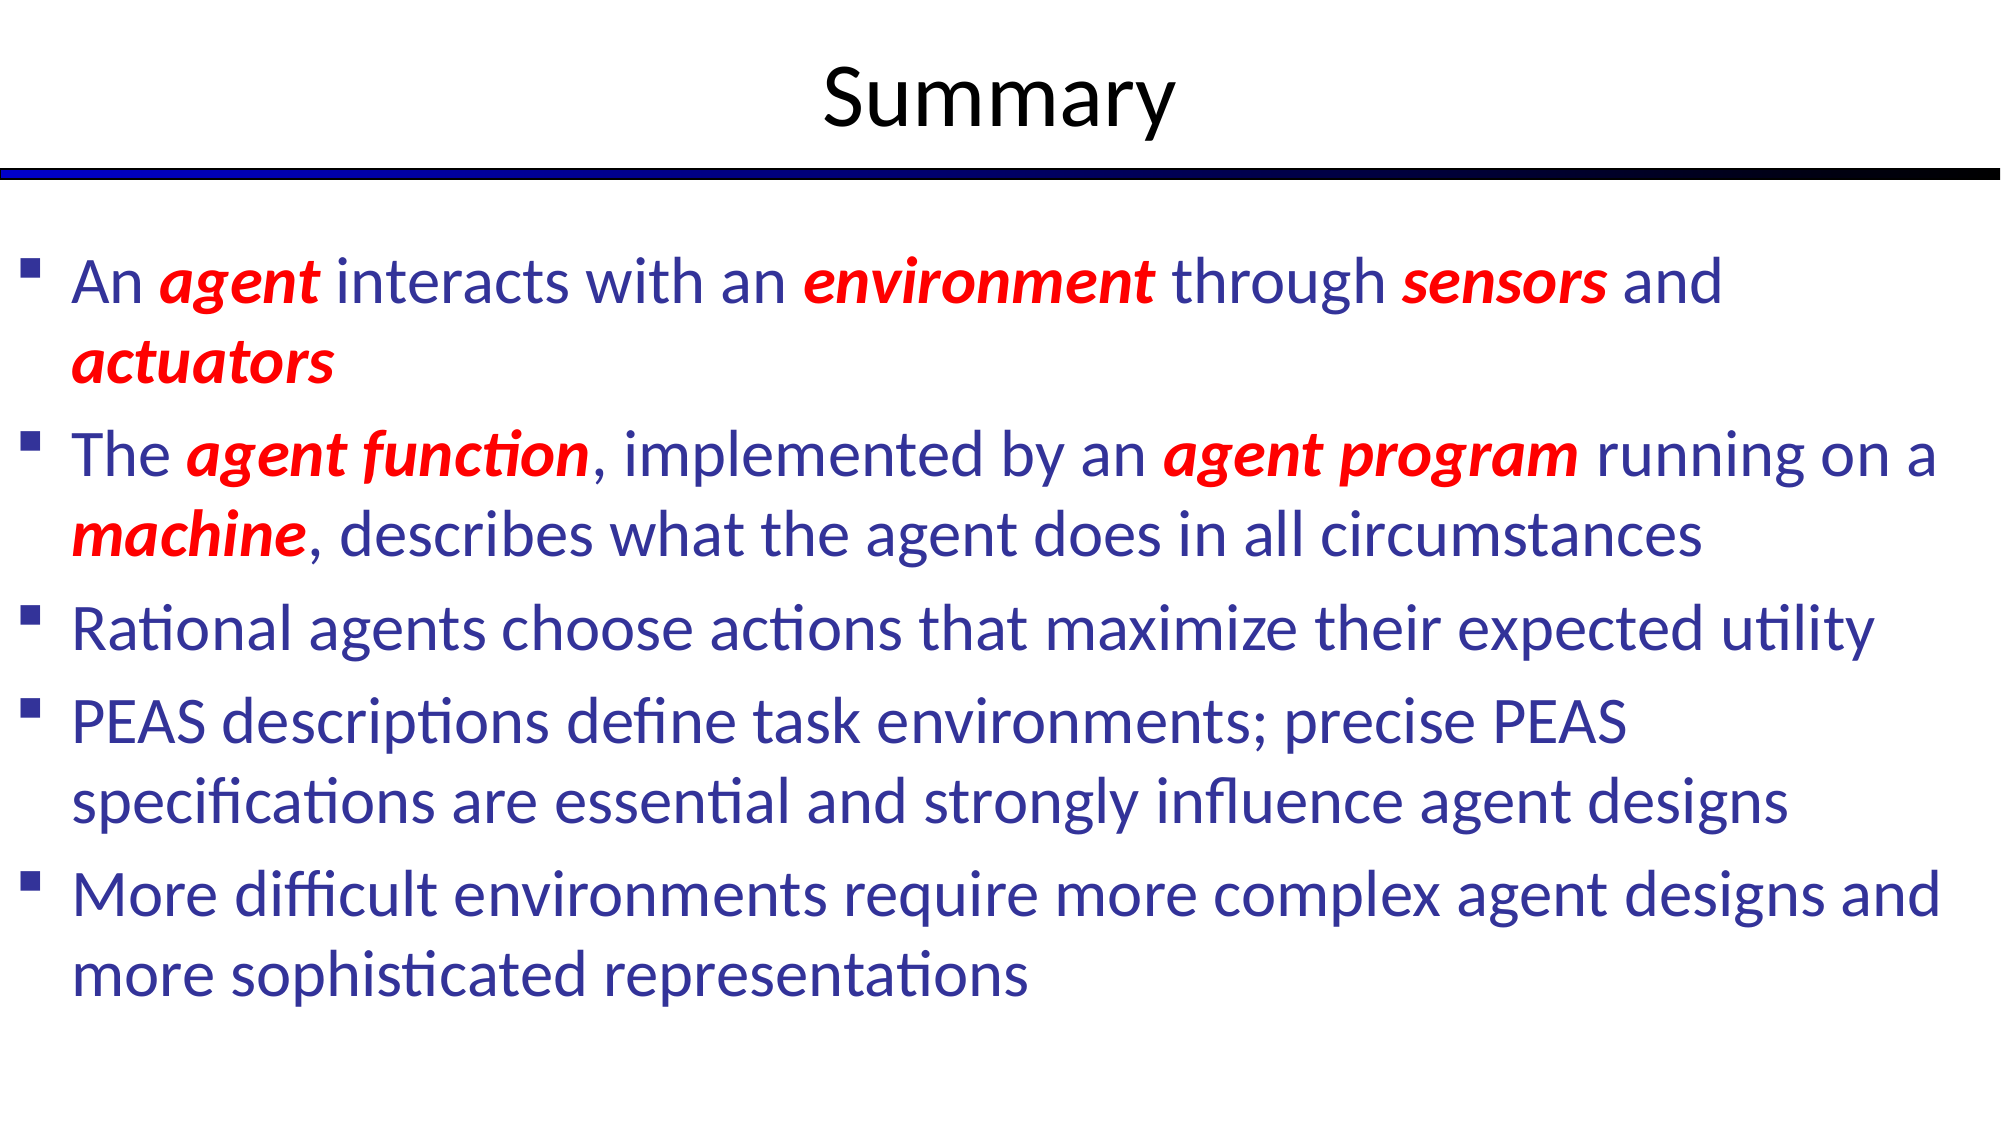

# Summary
An agent interacts with an environment through sensors and actuators
The agent function, implemented by an agent program running on a machine, describes what the agent does in all circumstances
Rational agents choose actions that maximize their expected utility
PEAS descriptions define task environments; precise PEAS specifications are essential and strongly influence agent designs
More difficult environments require more complex agent designs and more sophisticated representations